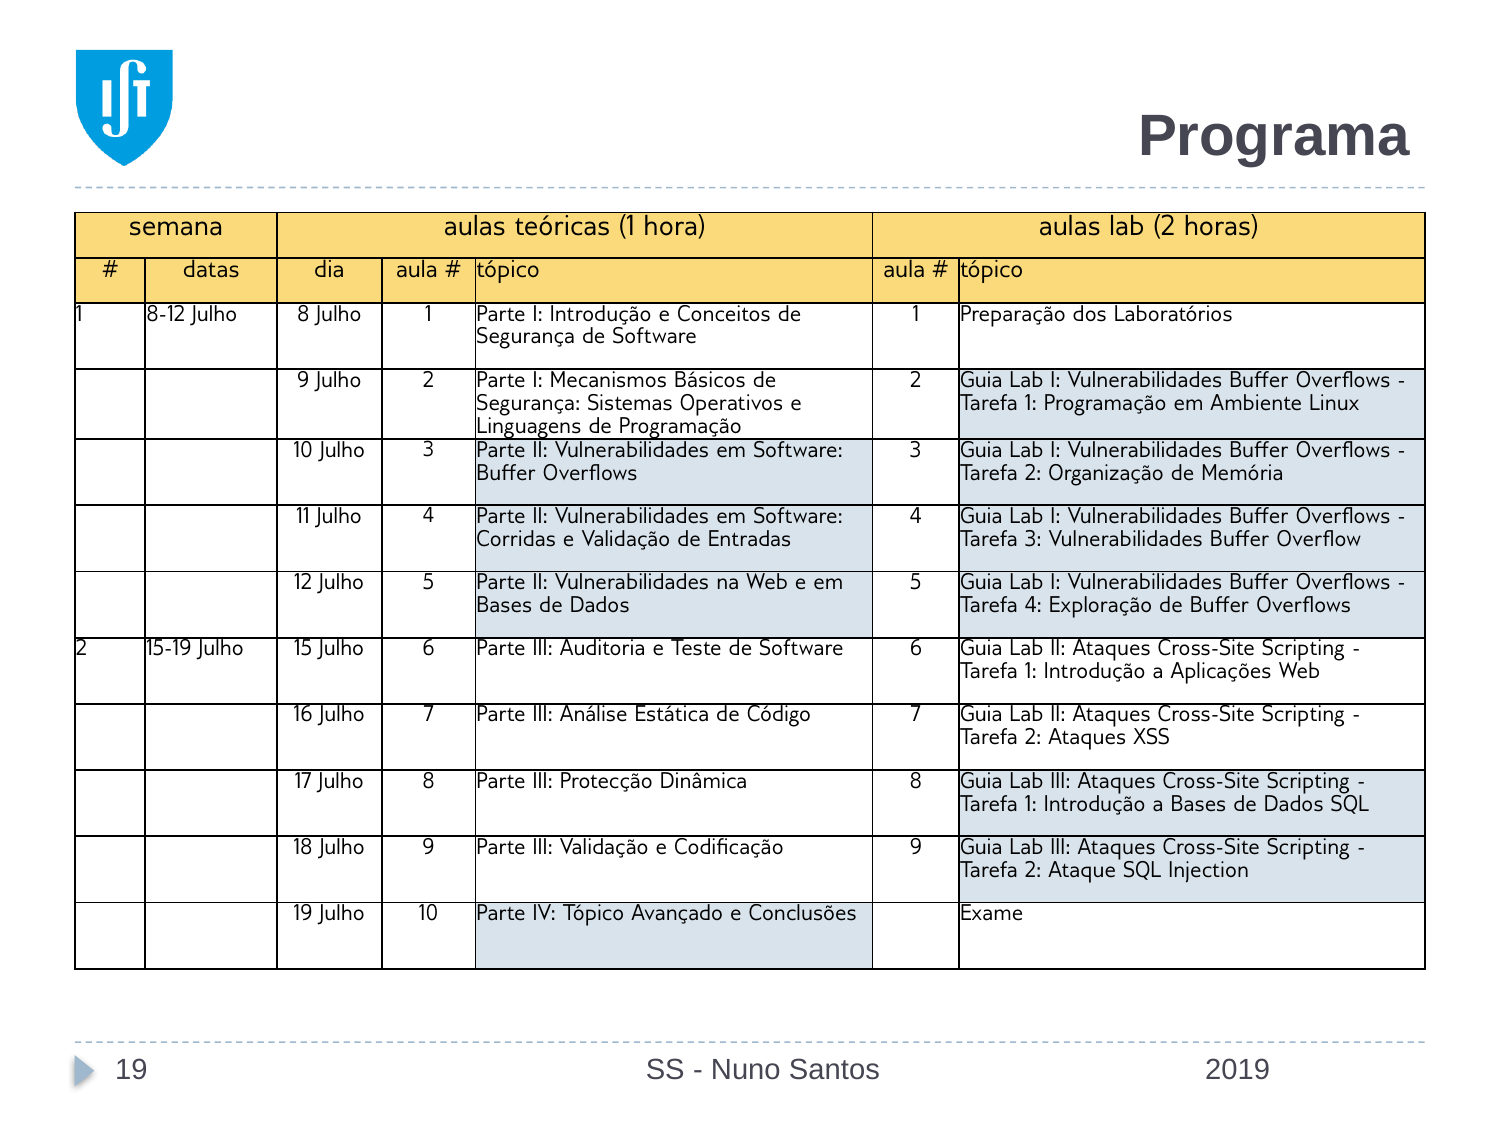

# Programa
| semana |  | aulas teóricas (1 hora) |  |  | aulas lab (2 horas) |  |
| --- | --- | --- | --- | --- | --- | --- |
| # | datas | dia | aula # | tópico | aula # | tópico |
| 1 | 8-12 Julho | 8 Julho | 1 | Parte I: Introdução e Conceitos de Segurança de Software | 1 | Preparação dos Laboratórios |
|  |  | 9 Julho | 2 | Parte I: Mecanismos Básicos de Segurança: Sistemas Operativos e Linguagens de Programação | 2 | Guia Lab I: Vulnerabilidades Buffer Overflows - Tarefa 1: Programação em Ambiente Linux |
|  |  | 10 Julho | 3 | Parte II: Vulnerabilidades em Software: Buffer Overflows | 3 | Guia Lab I: Vulnerabilidades Buffer Overflows - Tarefa 2: Organização de Memória |
|  |  | 11 Julho | 4 | Parte II: Vulnerabilidades em Software: Corridas e Validação de Entradas | 4 | Guia Lab I: Vulnerabilidades Buffer Overflows - Tarefa 3: Vulnerabilidades Buffer Overflow |
|  |  | 12 Julho | 5 | Parte II: Vulnerabilidades na Web e em Bases de Dados | 5 | Guia Lab I: Vulnerabilidades Buffer Overflows - Tarefa 4: Exploração de Buffer Overflows |
| 2 | 15-19 Julho | 15 Julho | 6 | Parte III: Auditoria e Teste de Software | 6 | Guia Lab II: Ataques Cross-Site Scripting - Tarefa 1: Introdução a Aplicações Web |
|  |  | 16 Julho | 7 | Parte III: Análise Estática de Código | 7 | Guia Lab II: Ataques Cross-Site Scripting - Tarefa 2: Ataques XSS |
|  |  | 17 Julho | 8 | Parte III: Protecção Dinâmica | 8 | Guia Lab III: Ataques Cross-Site Scripting - Tarefa 1: Introdução a Bases de Dados SQL |
|  |  | 18 Julho | 9 | Parte III: Validação e Codificação | 9 | Guia Lab III: Ataques Cross-Site Scripting - Tarefa 2: Ataque SQL Injection |
|  |  | 19 Julho | 10 | Parte IV: Tópico Avançado e Conclusões |  | Exame |
19
SS - Nuno Santos
2019